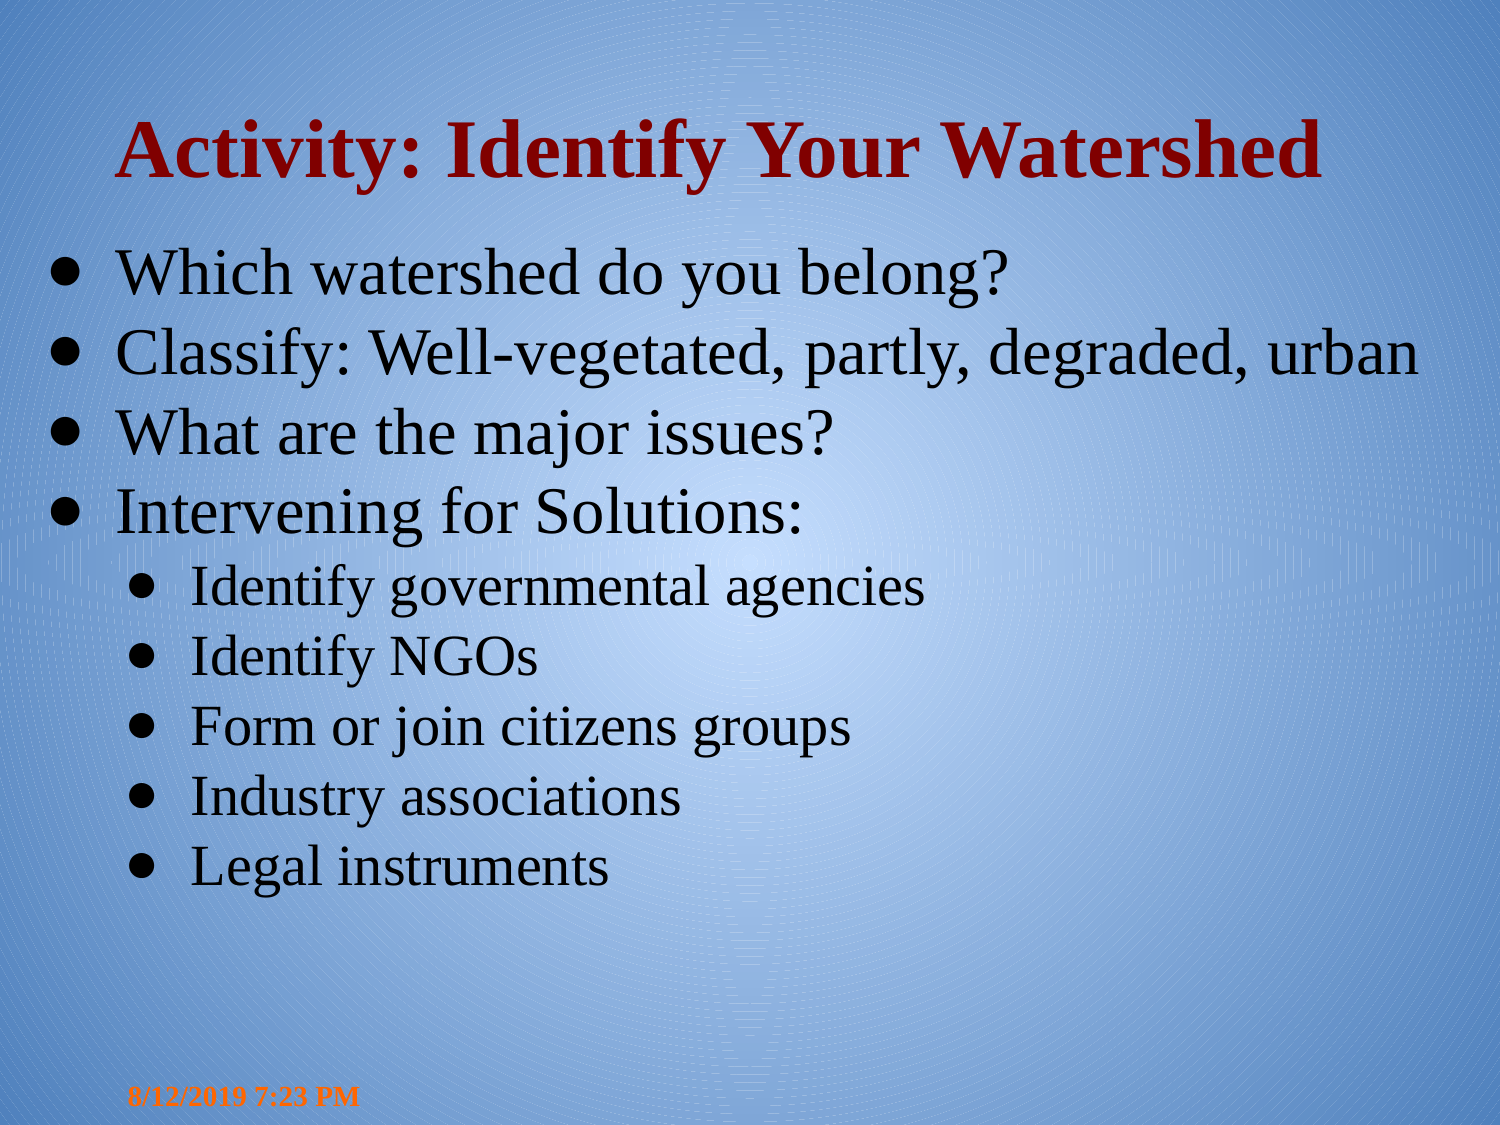

# Activity: Identify Your Watershed
Which watershed do you belong?
Classify: Well-vegetated, partly, degraded, urban
What are the major issues?
Intervening for Solutions:
Identify governmental agencies
Identify NGOs
Form or join citizens groups
Industry associations
Legal instruments
8/12/2019 7:23 PM